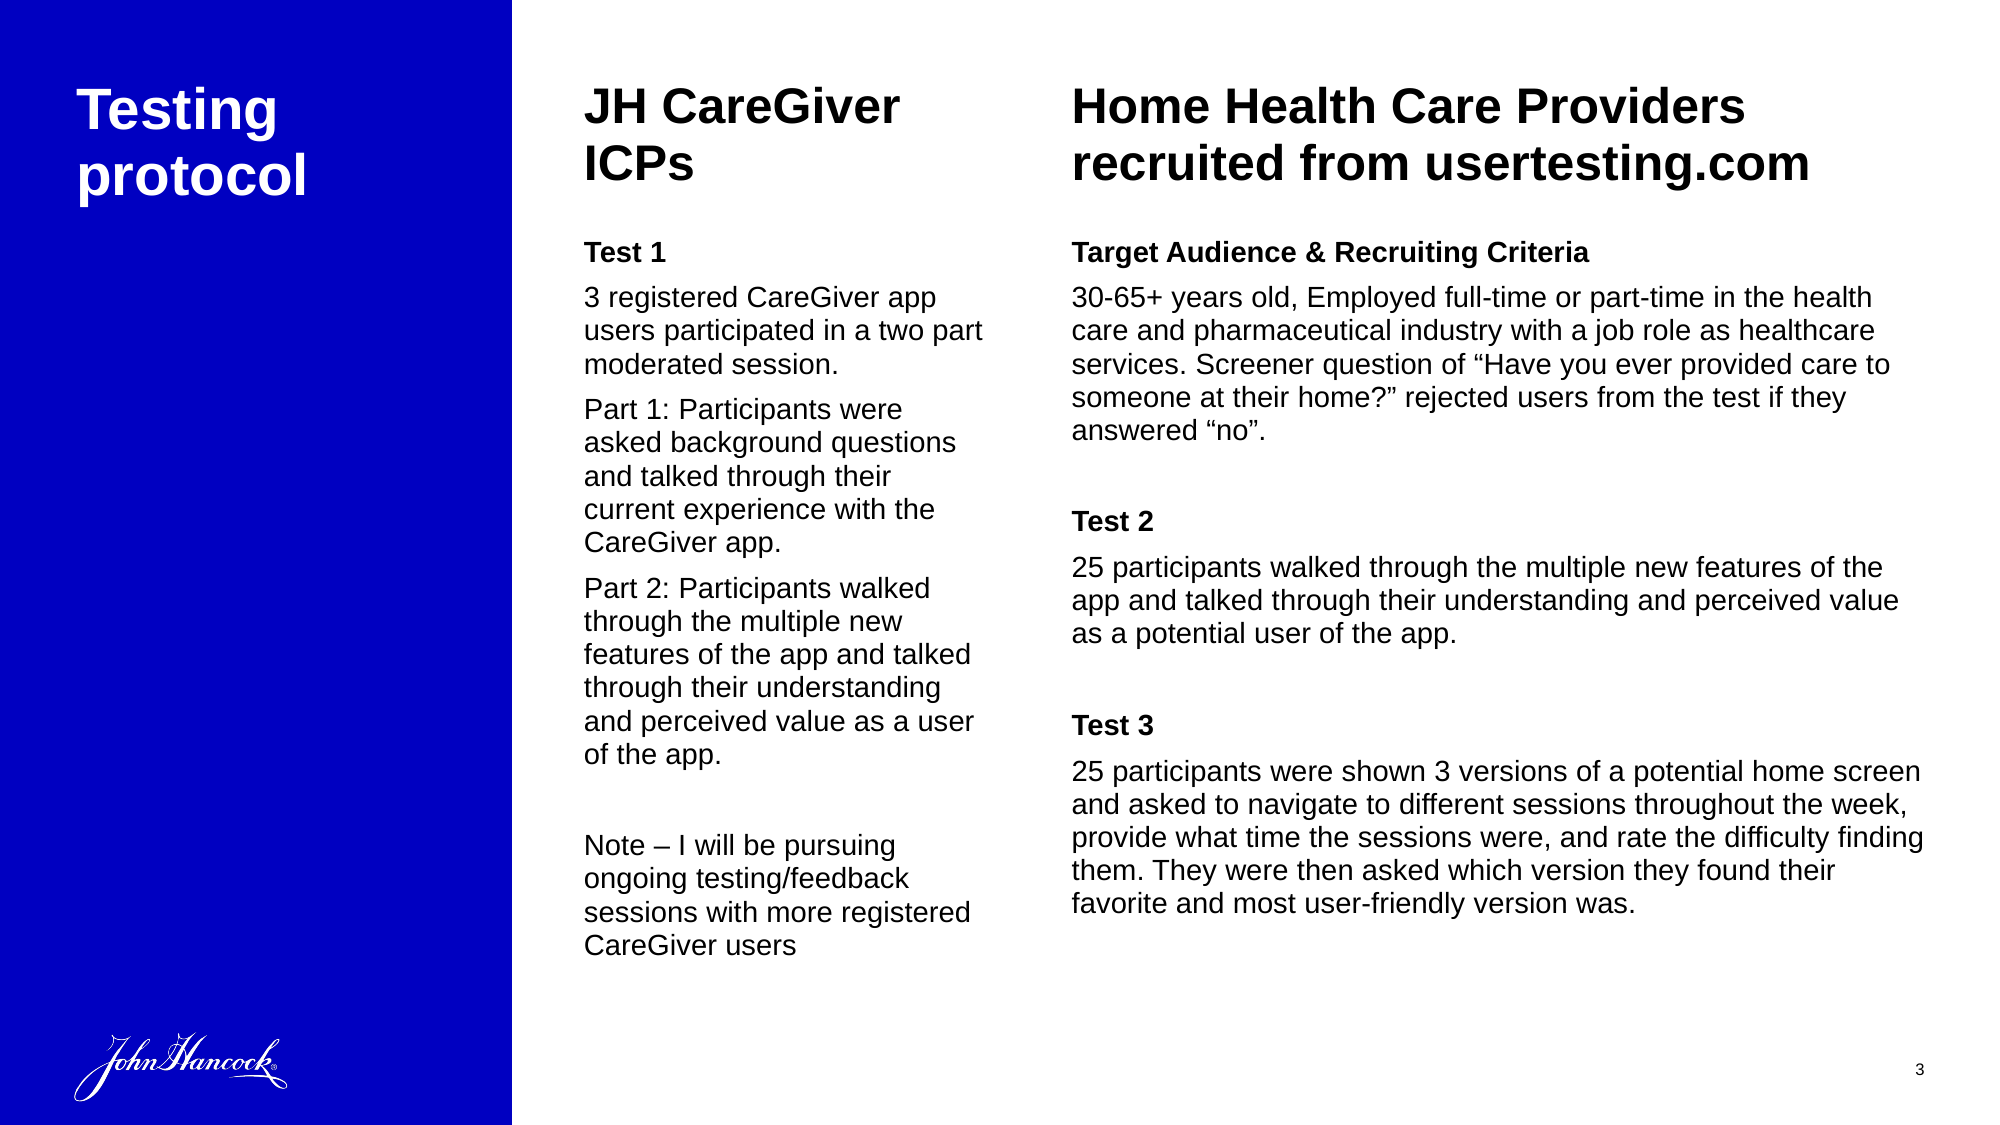

# Testing protocol
JH CareGiver ICPs
Home Health Care Providers recruited from usertesting.com
Test 1
3 registered CareGiver app users participated in a two part moderated session.
Part 1: Participants were asked background questions and talked through their current experience with the CareGiver app.
Part 2: Participants walked through the multiple new features of the app and talked through their understanding and perceived value as a user of the app.

Note – I will be pursuing ongoing testing/feedback sessions with more registered CareGiver users

Target Audience & Recruiting Criteria
30-65+ years old, Employed full-time or part-time in the health care and pharmaceutical industry with a job role as healthcare services. Screener question of “Have you ever provided care to someone at their home?” rejected users from the test if they answered “no”.

Test 2
25 participants walked through the multiple new features of the app and talked through their understanding and perceived value as a potential user of the app.

Test 3
25 participants were shown 3 versions of a potential home screen and asked to navigate to different sessions throughout the week, provide what time the sessions were, and rate the difficulty finding them. They were then asked which version they found their favorite and most user-friendly version was.
3